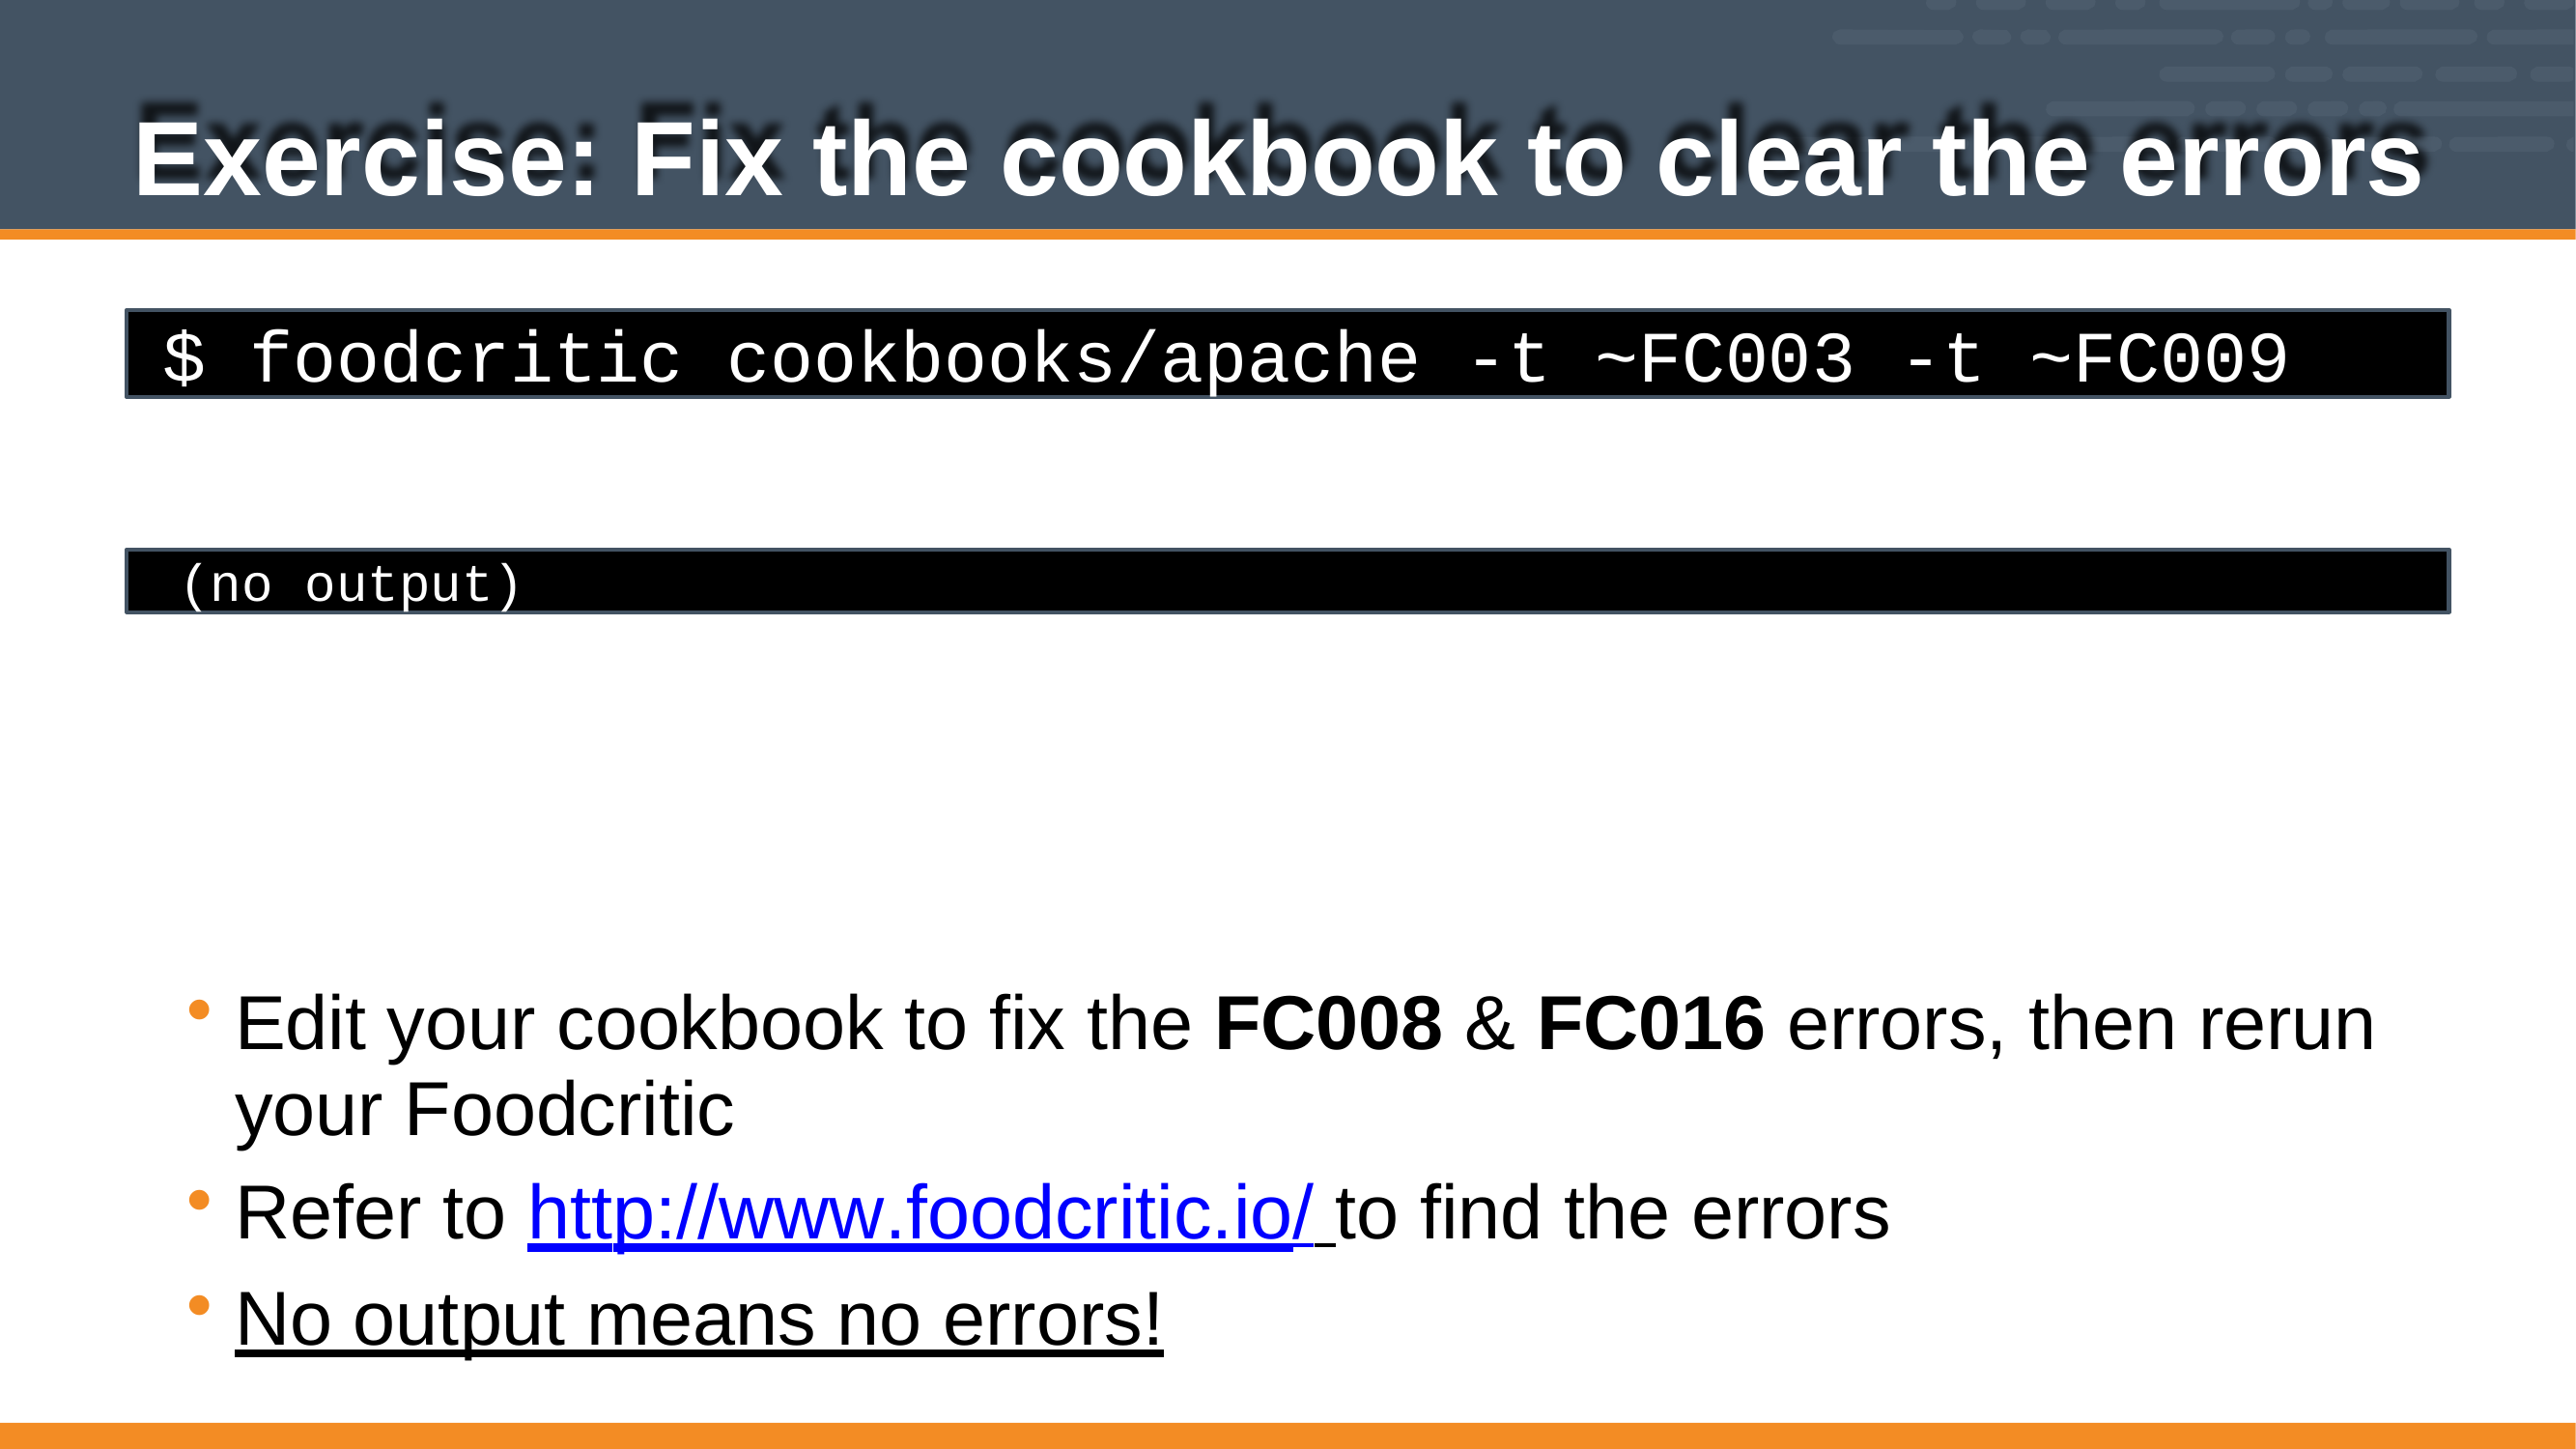

# Exercise: Fix the cookbook to clear the errors

$ foodcritic cookbooks/apache -t ~FC003 -t ~FC009
(no output)
Edit your cookbook to fix the FC008 & FC016 errors, then rerun your Foodcritic
Refer to http://www.foodcritic.io/ to find the errors
No output means no errors!